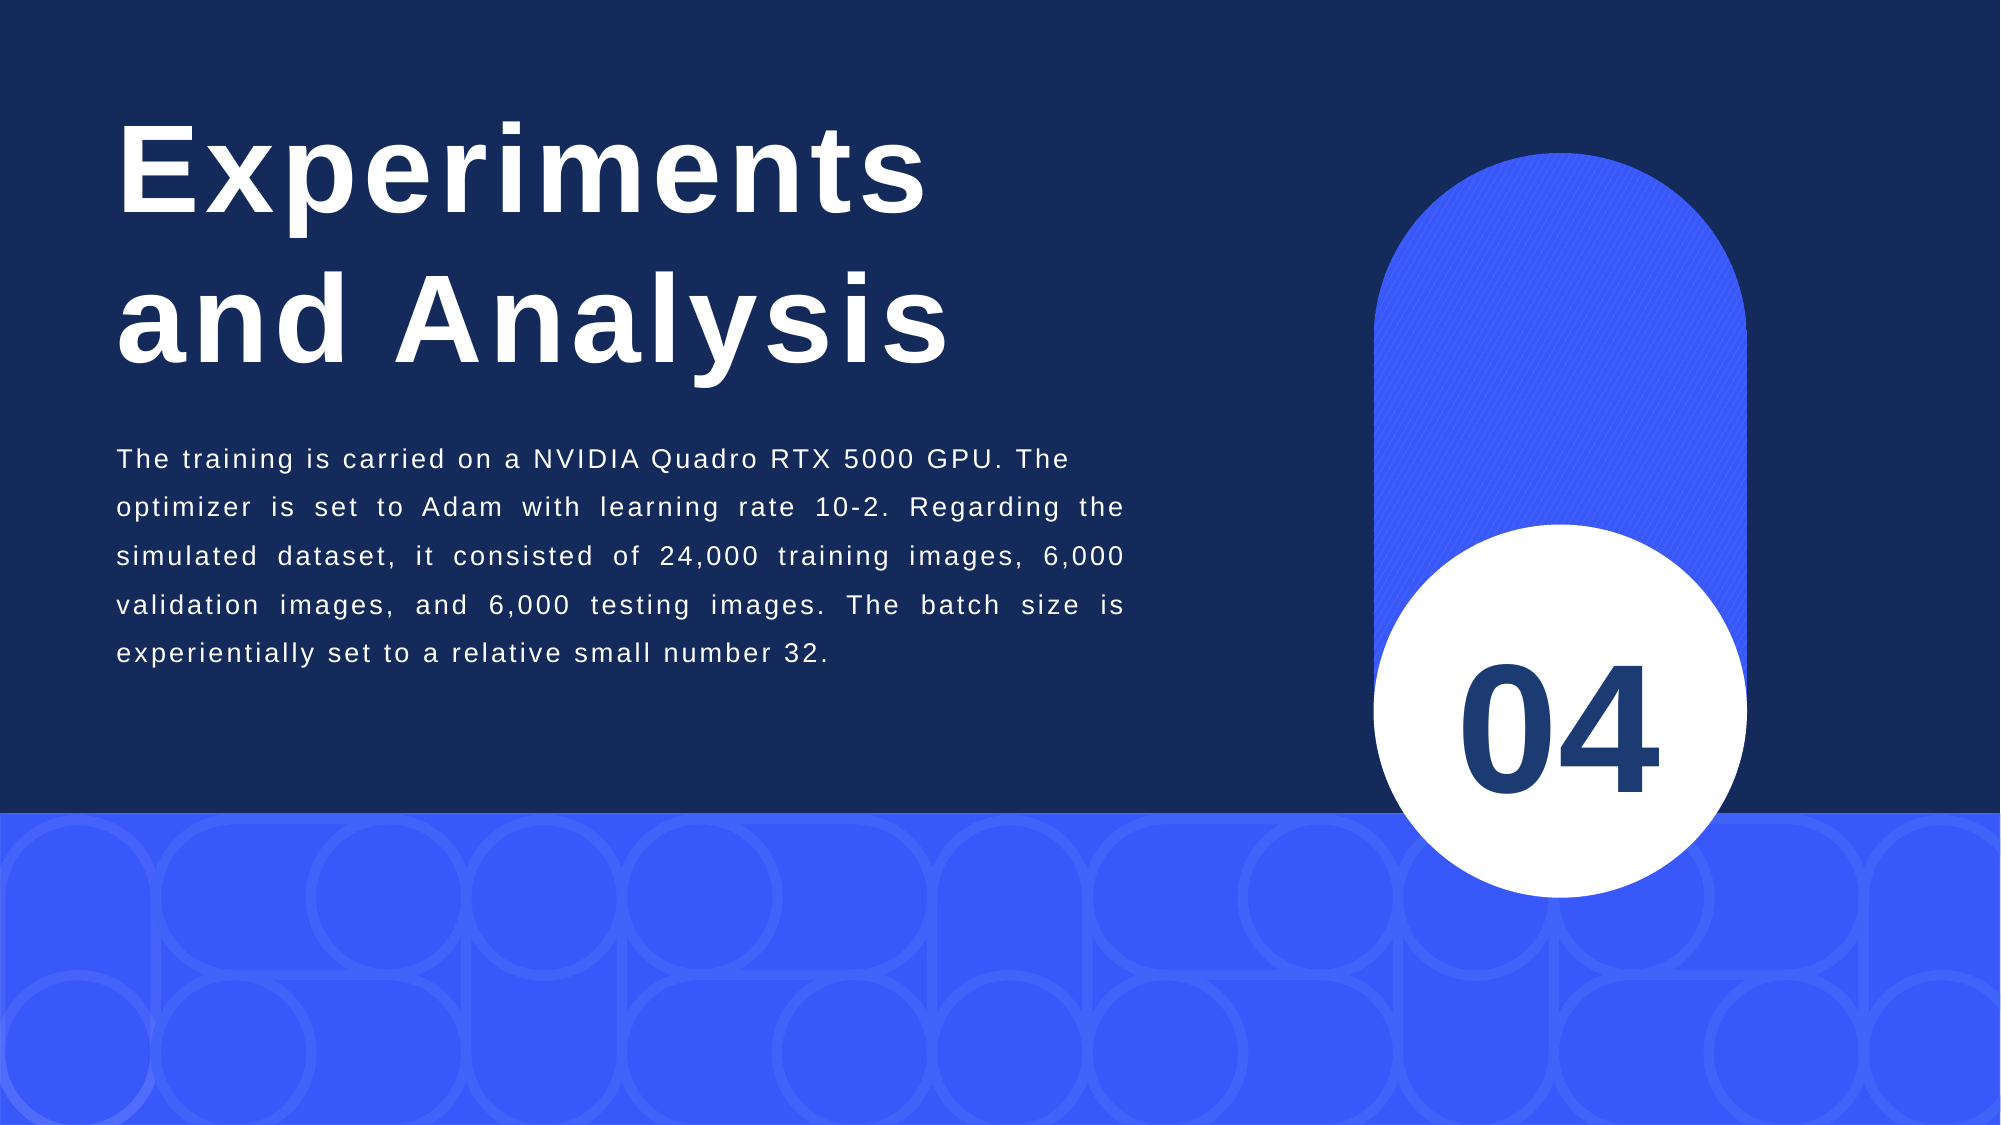

# Experiments and Analysis
The training is carried on a NVIDIA Quadro RTX 5000 GPU. The
optimizer is set to Adam with learning rate 10-2. Regarding the simulated dataset, it consisted of 24,000 training images, 6,000 validation images, and 6,000 testing images. The batch size is experientially set to a relative small number 32.
04